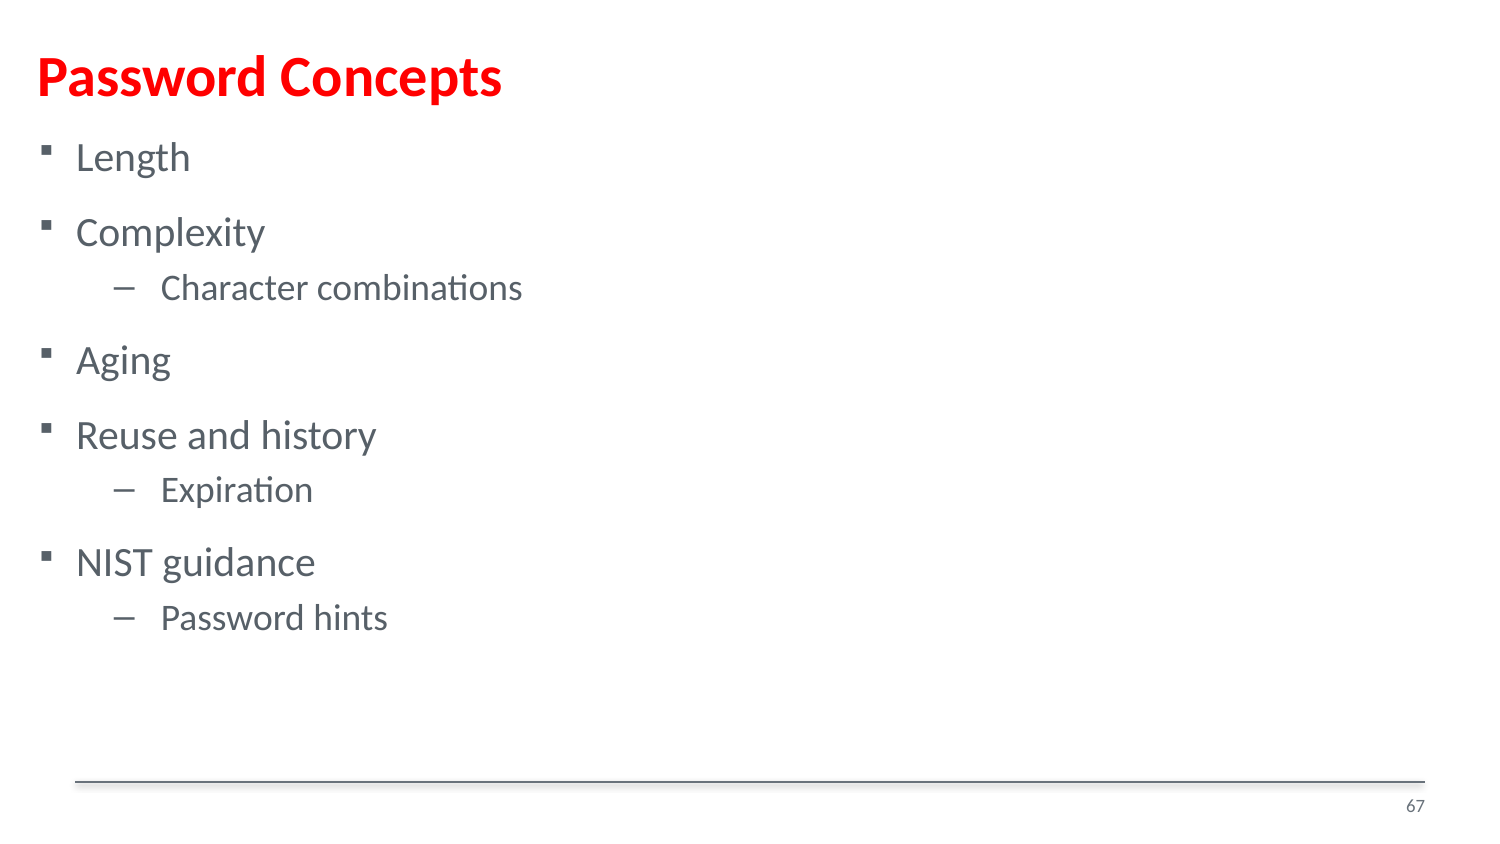

# Password Concepts
Length​
Complexity​
Character combinations​
Aging​
Reuse​ and history
Expiration
NIST guidance​
Password hints​

67